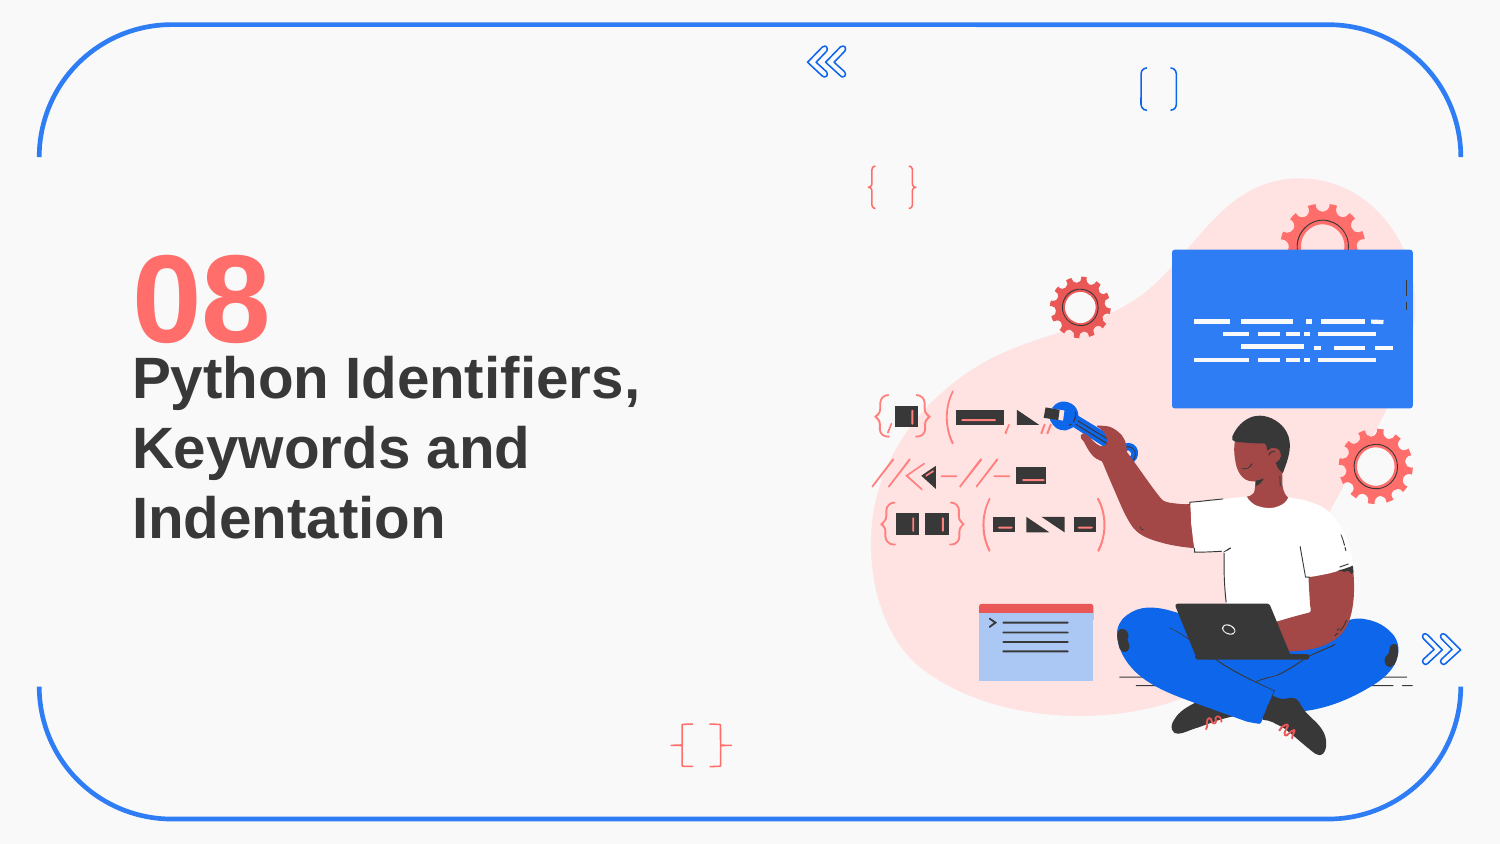

08
# Python Identifiers, Keywords and Indentation